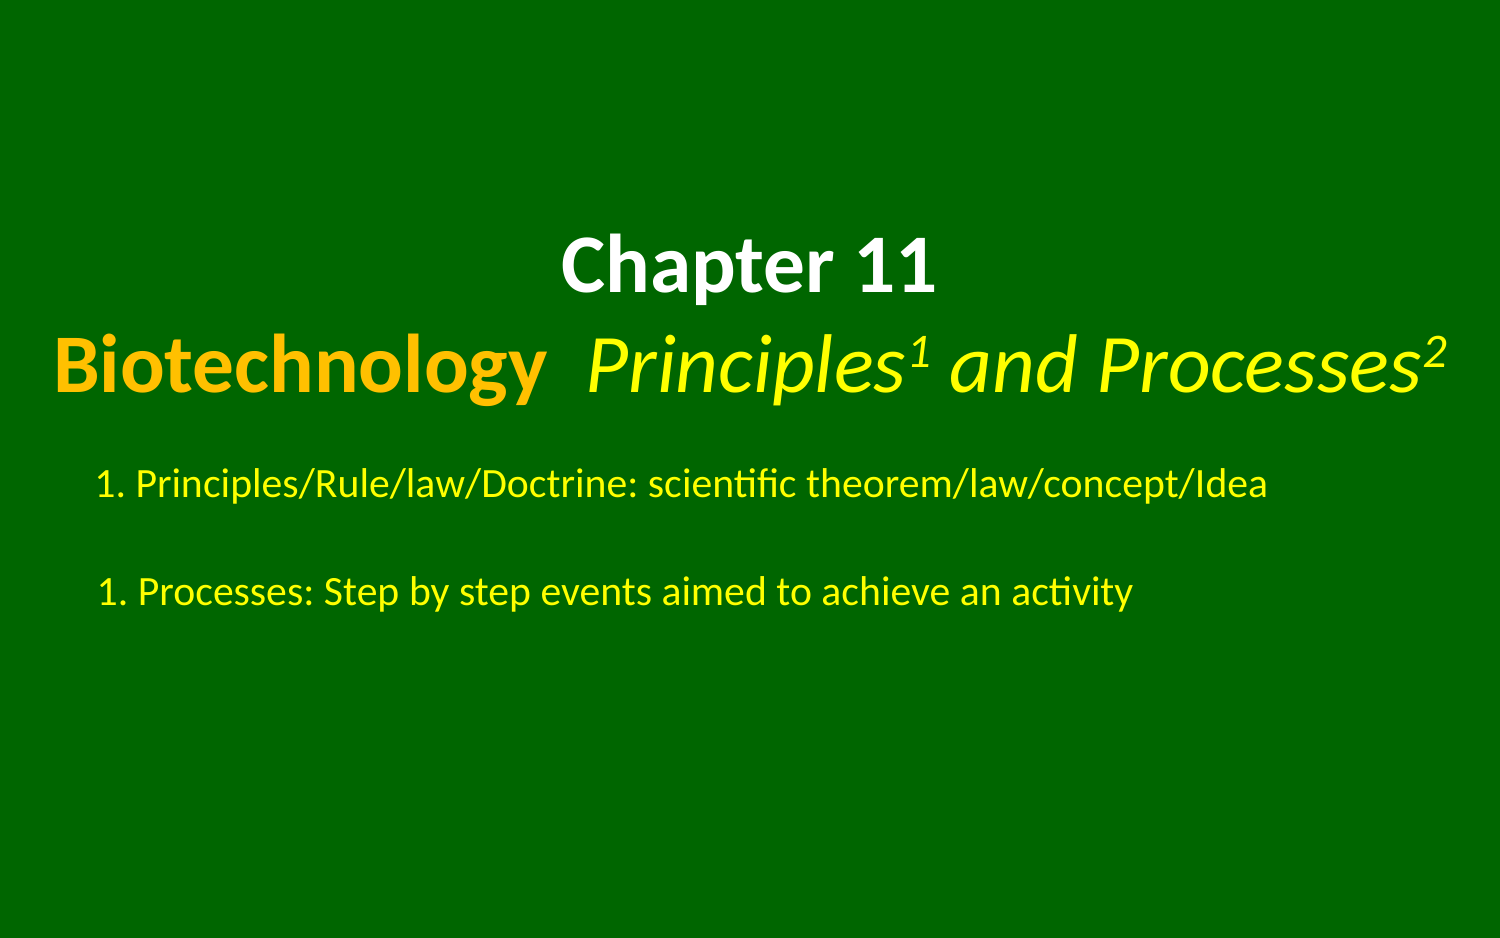

# Chapter 11 Biotechnology  Principles1 and Processes2
1. Principles/Rule/law/Doctrine: scientific theorem/law/concept/Idea
1. Processes: Step by step events aimed to achieve an activity